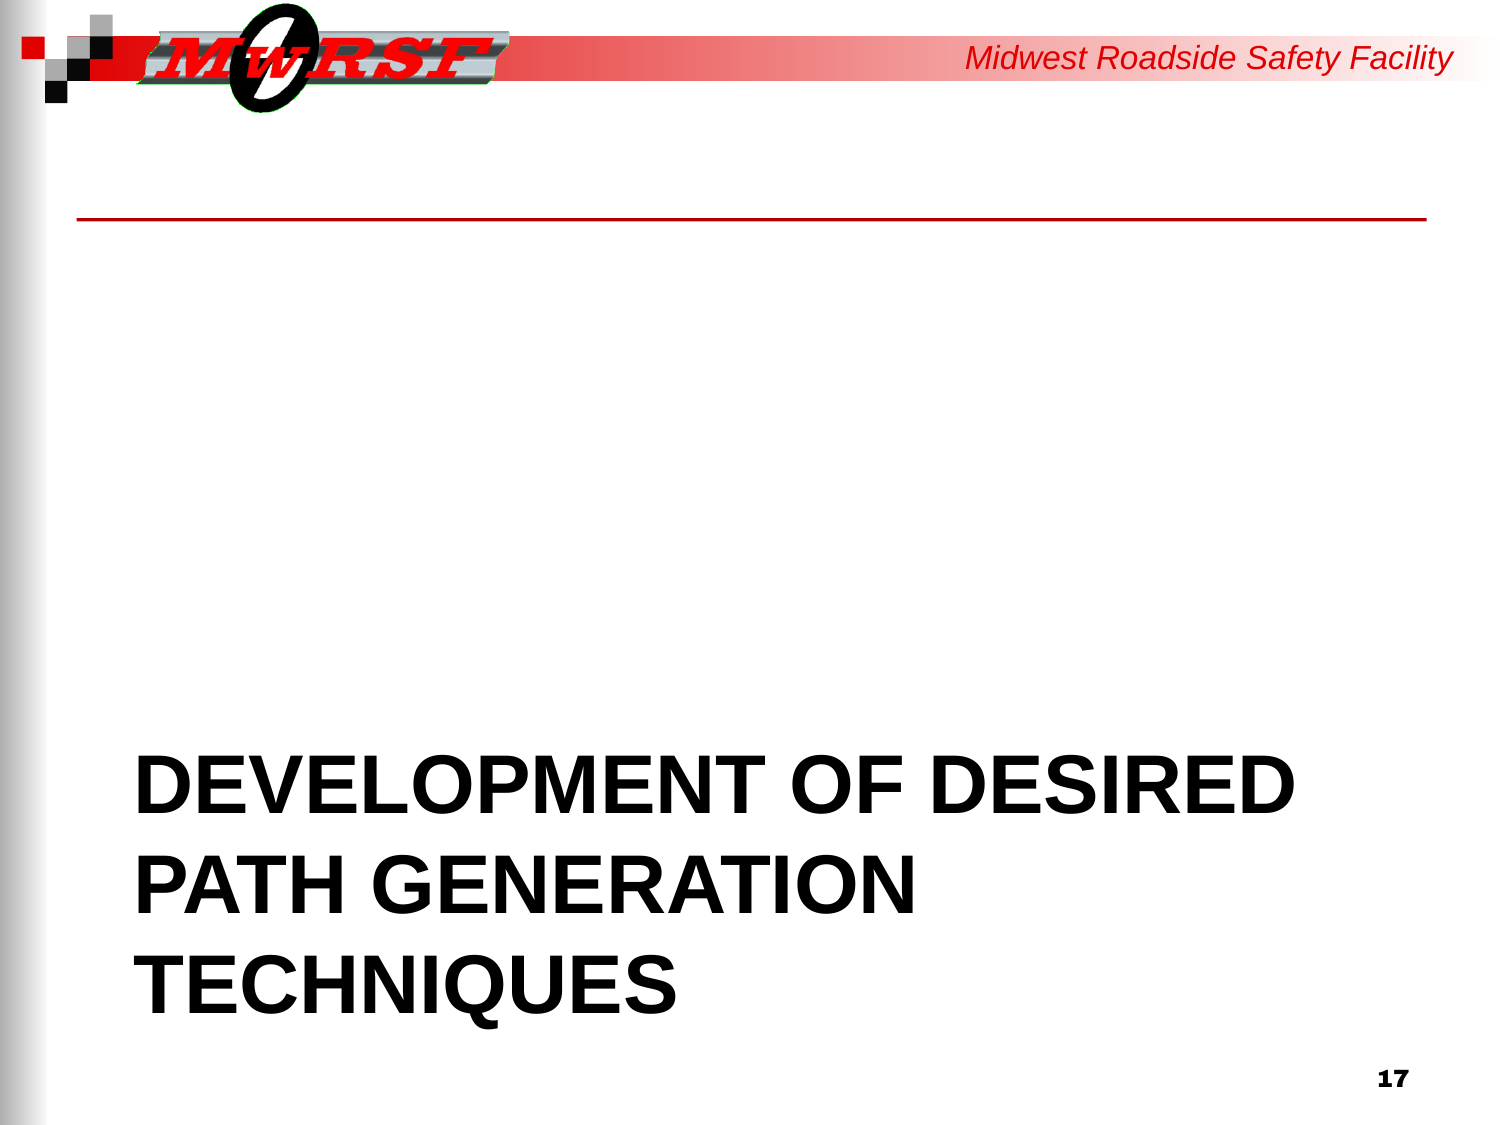

# Development of Desired Path Generation Techniques
17